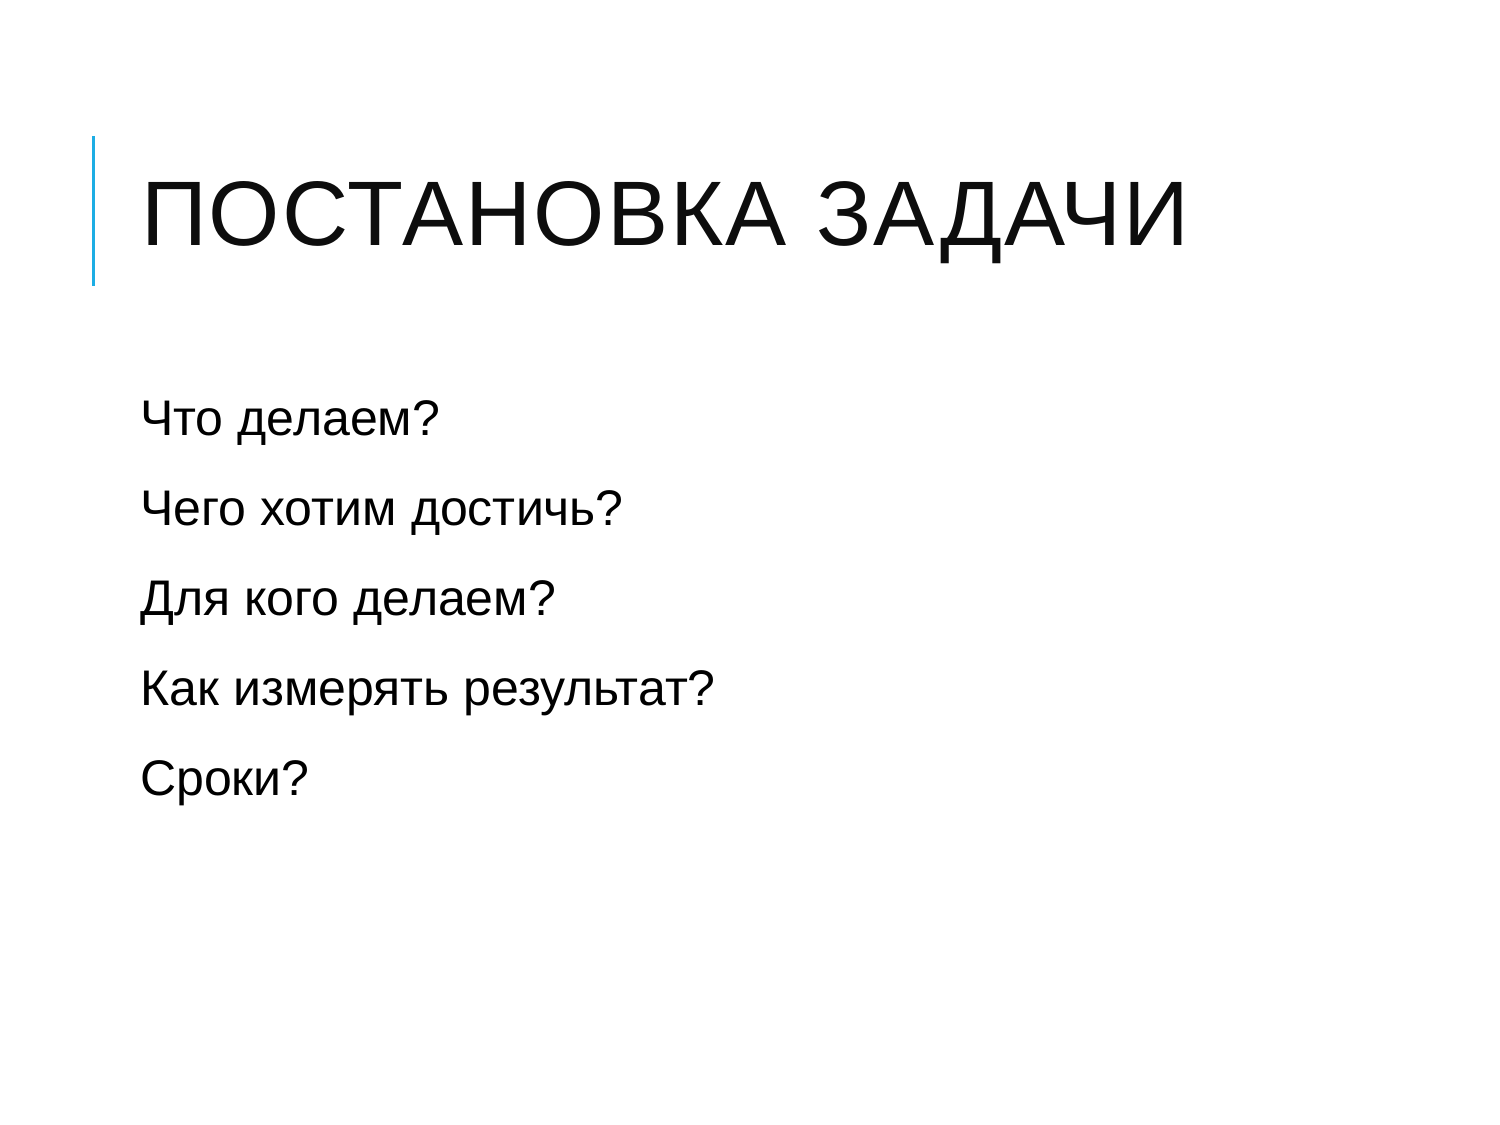

# Постановка задачи

Что делаем?
Чего хотим достичь?
Для кого делаем?
Как измерять результат?
Сроки?